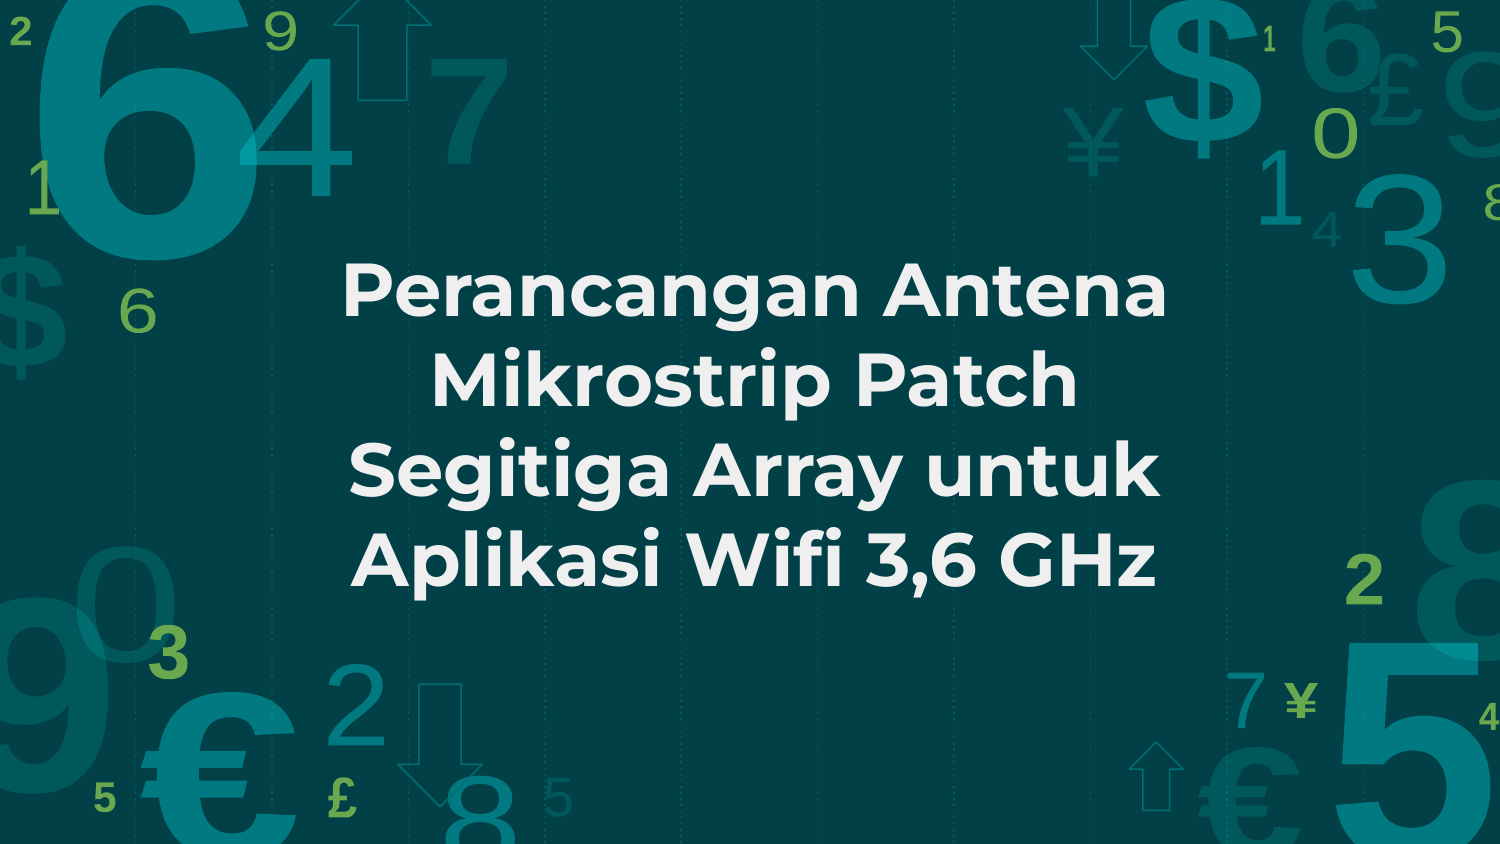

# Perancangan Antena Mikrostrip Patch Segitiga Array untuk Aplikasi Wifi 3,6 GHz